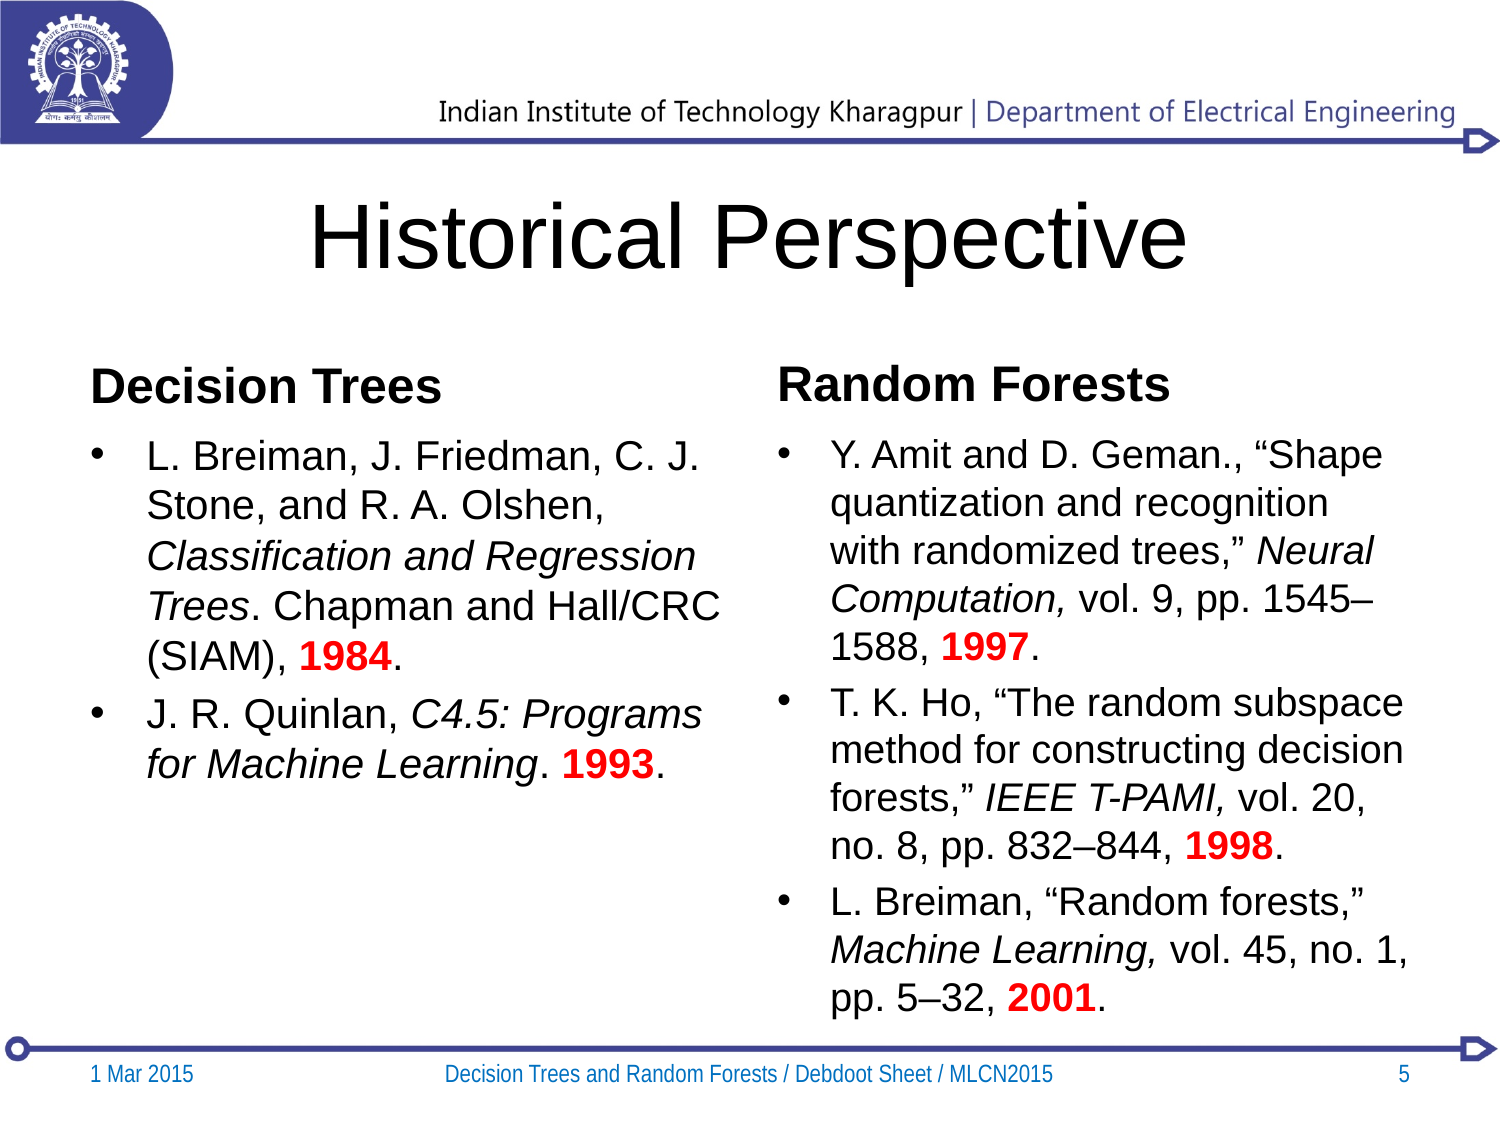

# Historical Perspective
Random Forests
Decision Trees
L. Breiman, J. Friedman, C. J. Stone, and R. A. Olshen, Classification and Regression Trees. Chapman and Hall/CRC (SIAM), 1984.
J. R. Quinlan, C4.5: Programs for Machine Learning. 1993.
Y. Amit and D. Geman., “Shape quantization and recognition with randomized trees,” Neural Computation, vol. 9, pp. 1545–1588, 1997.
T. K. Ho, “The random subspace method for constructing decision forests,” IEEE T-PAMI, vol. 20, no. 8, pp. 832–844, 1998.
L. Breiman, “Random forests,” Machine Learning, vol. 45, no. 1, pp. 5–32, 2001.
1 Mar 2015
Decision Trees and Random Forests / Debdoot Sheet / MLCN2015
5